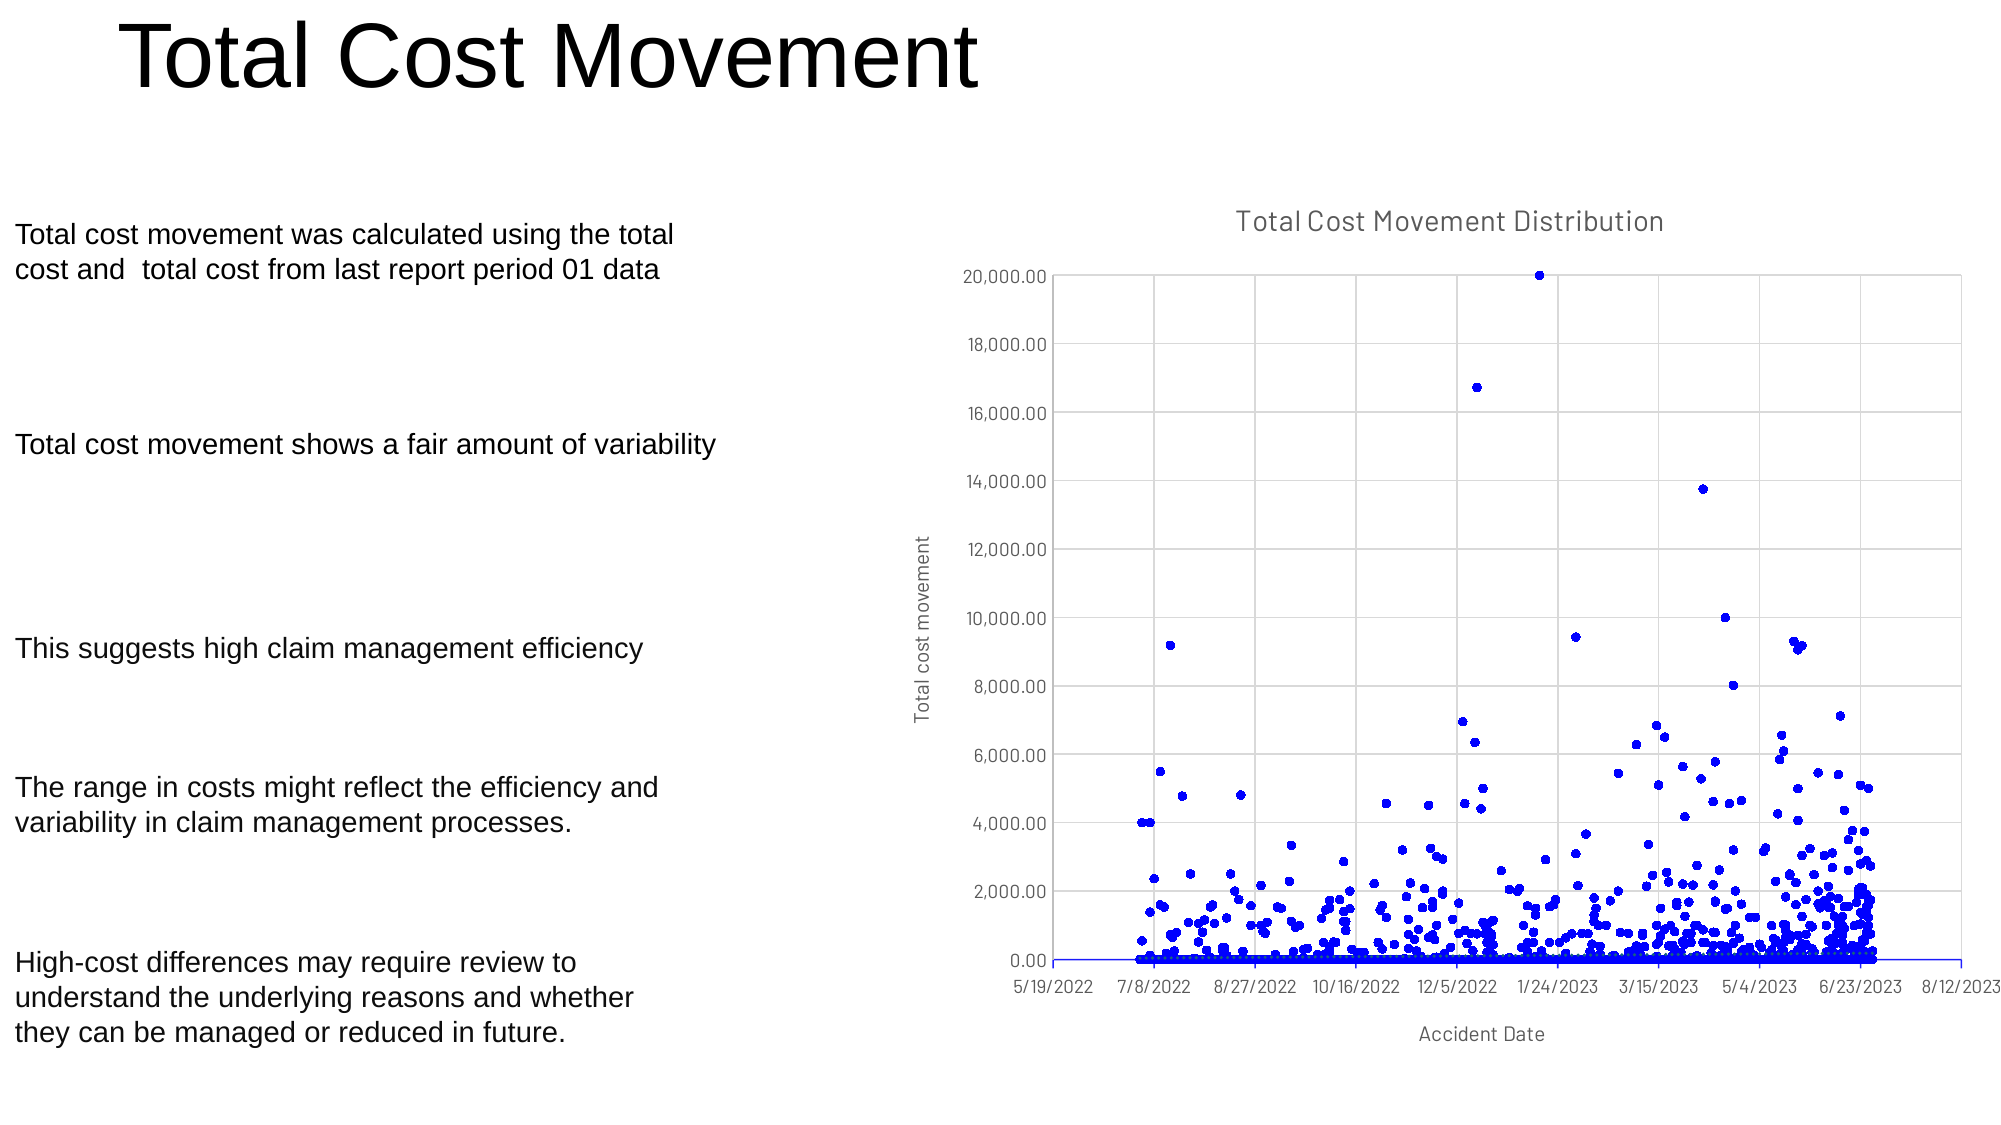

# Total Cost Movement

### Chart: Total Cost Movement Distribution

| Category |  |
|---|---|
Total cost movement was calculated using the total cost and  total cost from last report period 01 data

Total cost movement shows a fair amount of variability

This suggests high claim management efficiency

The range in costs might reflect the efficiency and variability in claim management processes.

High-cost differences may require review to understand the underlying reasons and whether they can be managed or reduced in future.